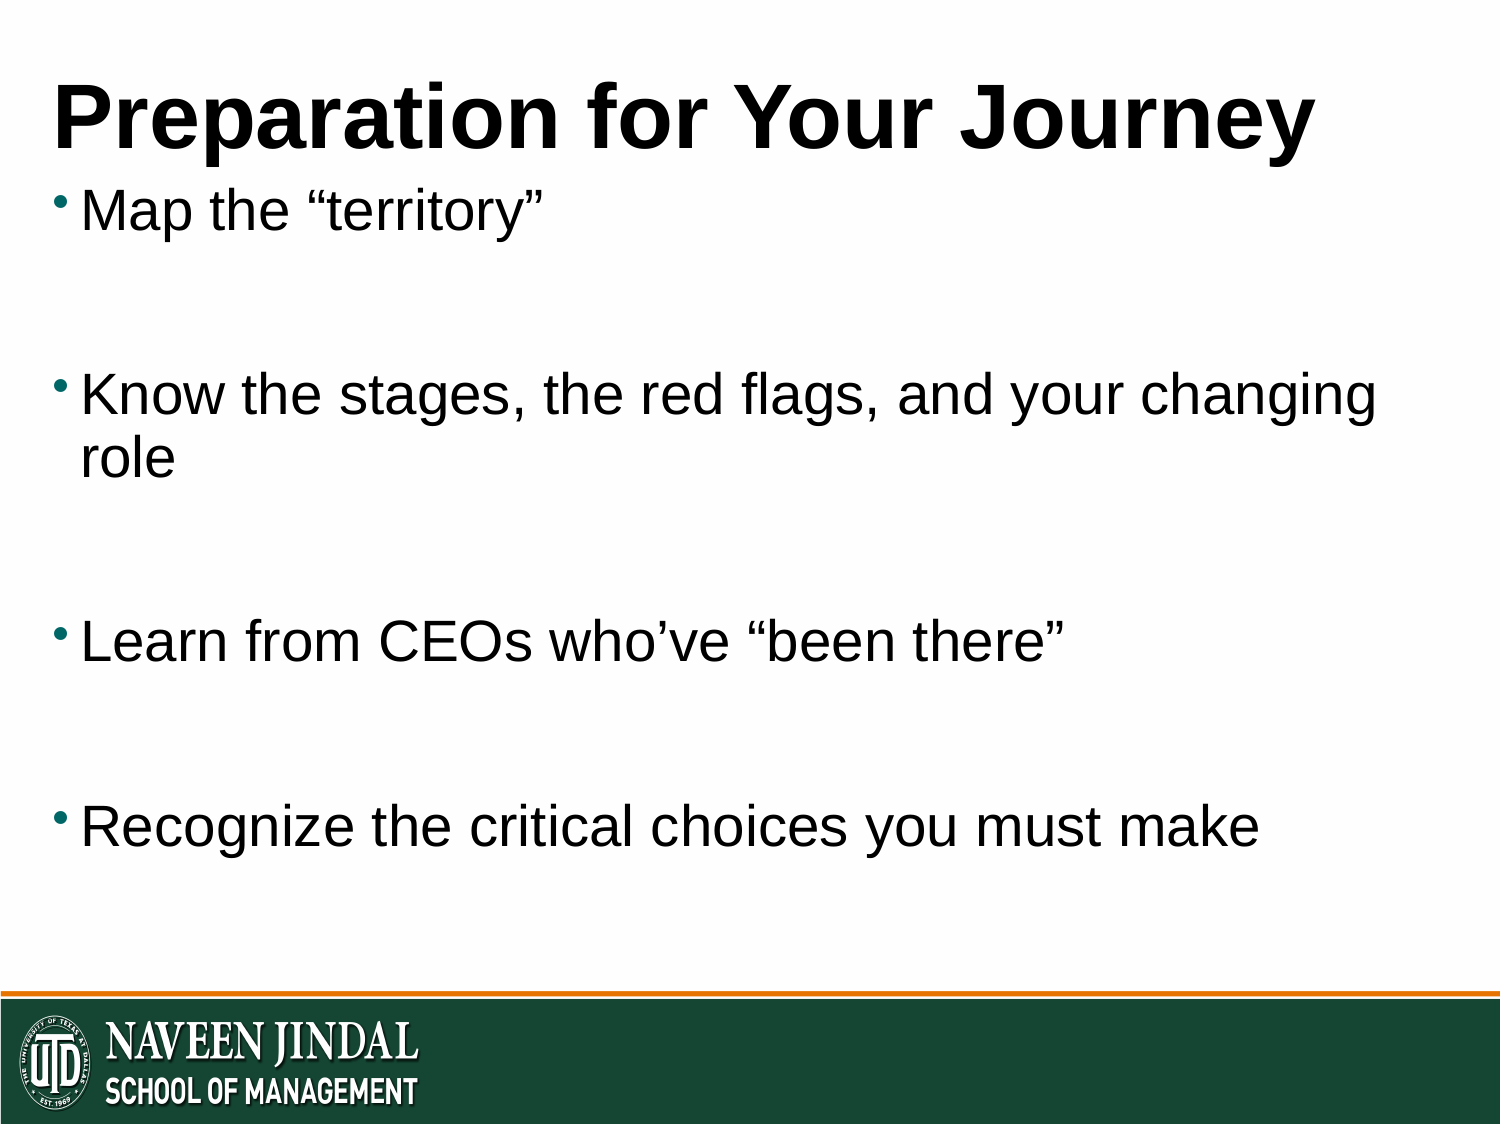

# Preparation for Your Journey
Map the “territory”

Know the stages, the red flags, and your changing role

Learn from CEOs who’ve “been there”

Recognize the critical choices you must make